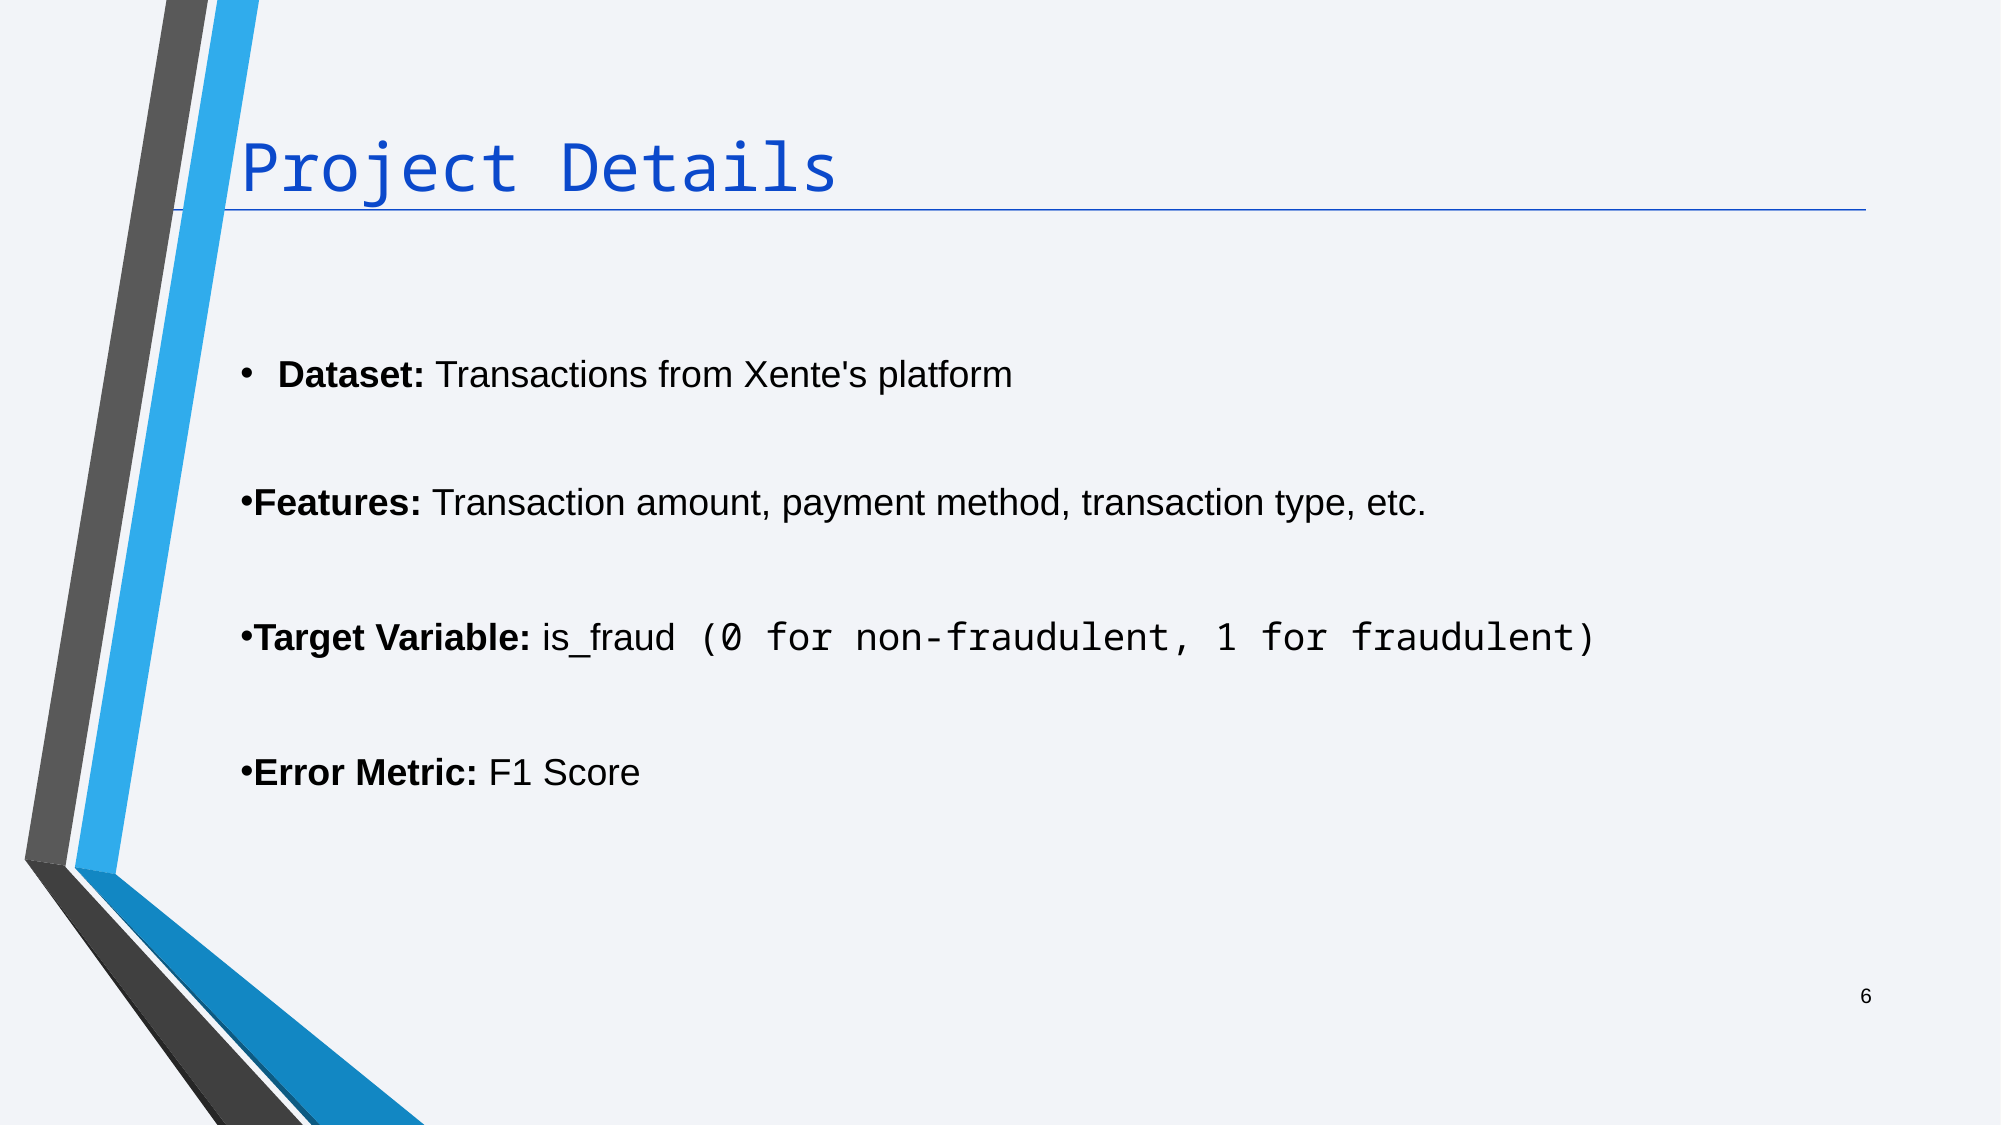

Project Details

Dataset: Transactions from Xente's platform

Features: Transaction amount, payment method, transaction type, etc.

Target Variable: is_fraud (0 for non-fraudulent, 1 for fraudulent)

Error Metric: F1 Score

6